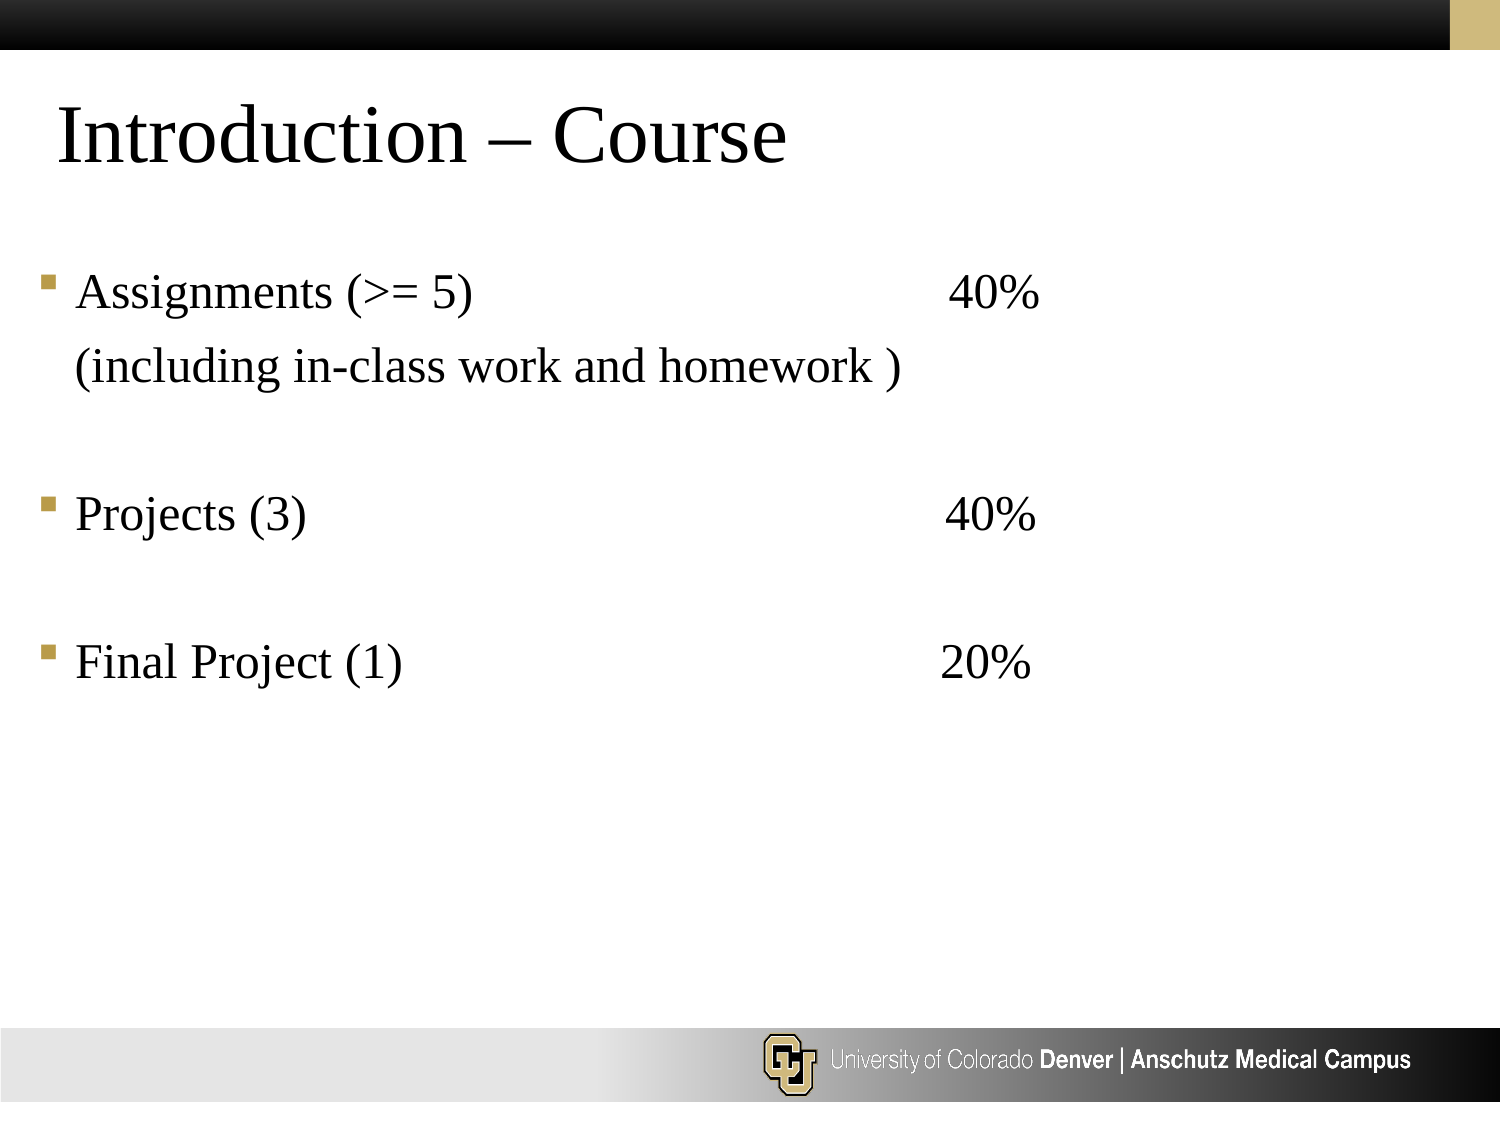

Introduction – Course

Assignments (>= 5)                                      40%
   (including in-class work and homework )

Projects (3)                                                   40%

Final Project (1)                                           20%